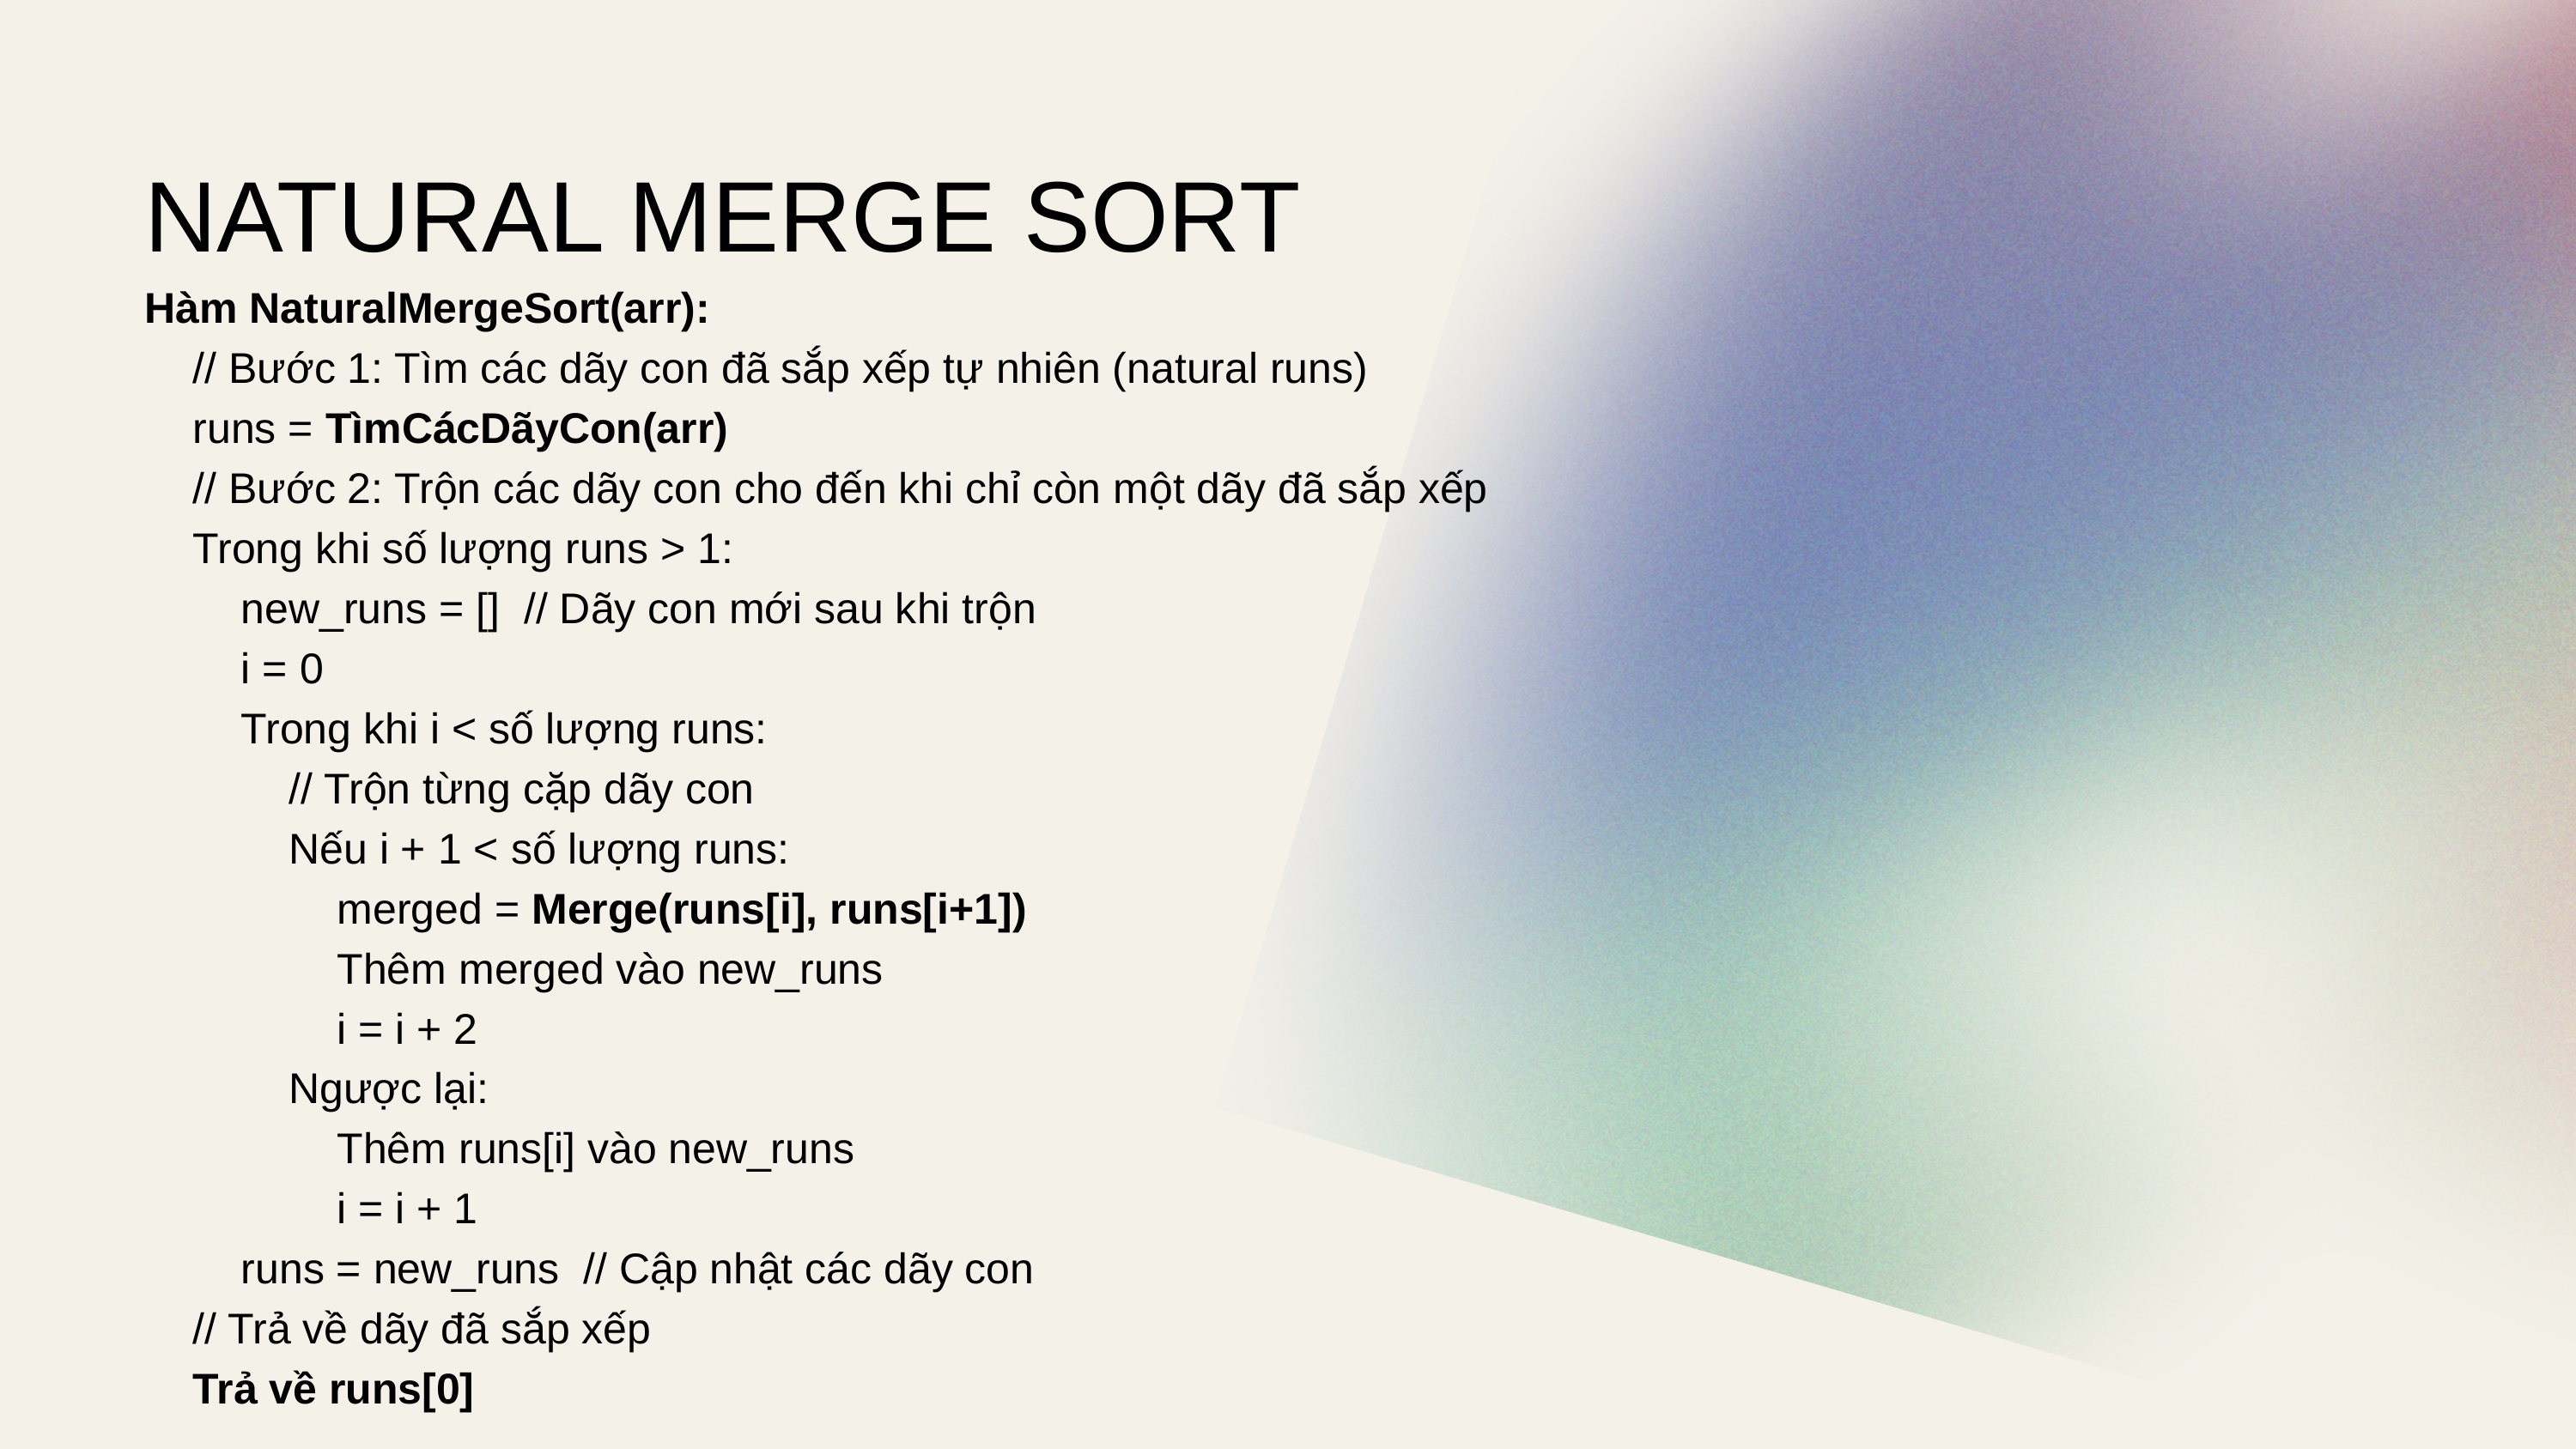

NATURAL MERGE SORT
Hàm NaturalMergeSort(arr):
    // Bước 1: Tìm các dãy con đã sắp xếp tự nhiên (natural runs)
    runs = TìmCácDãyCon(arr)
    // Bước 2: Trộn các dãy con cho đến khi chỉ còn một dãy đã sắp xếp
    Trong khi số lượng runs > 1:
        new_runs = []  // Dãy con mới sau khi trộn
        i = 0
        Trong khi i < số lượng runs:
            // Trộn từng cặp dãy con
            Nếu i + 1 < số lượng runs:
                merged = Merge(runs[i], runs[i+1])
                Thêm merged vào new_runs
                i = i + 2
            Ngược lại:
                Thêm runs[i] vào new_runs
                i = i + 1
        runs = new_runs  // Cập nhật các dãy con
    // Trả về dãy đã sắp xếp
    Trả về runs[0]